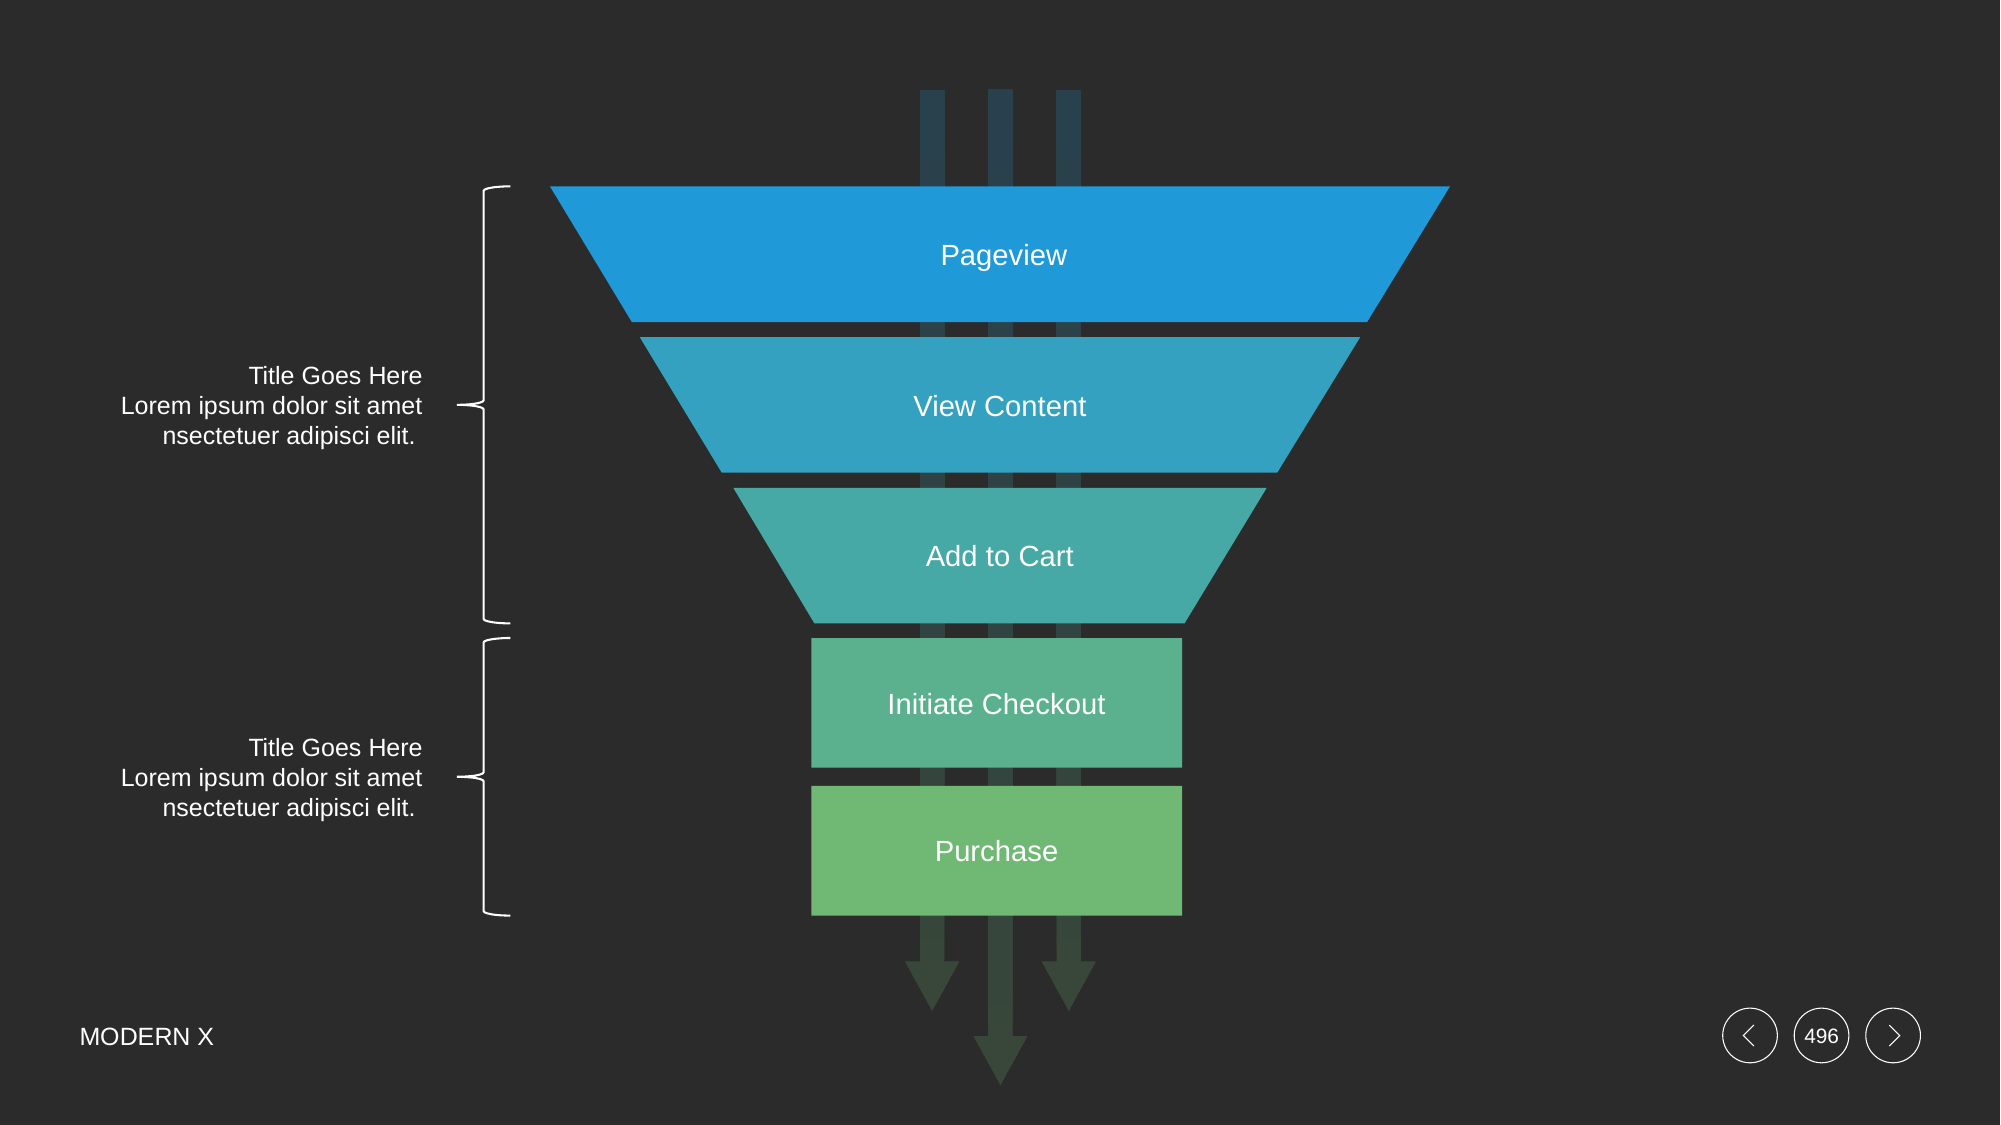

Pageview

Title Goes Here
Lorem ipsum dolor sit amet nsectetuer adipisci elit.
View Content

Add to Cart

Initiate Checkout
Title Goes Here
Lorem ipsum dolor sit amet nsectetuer adipisci elit.

Purchase